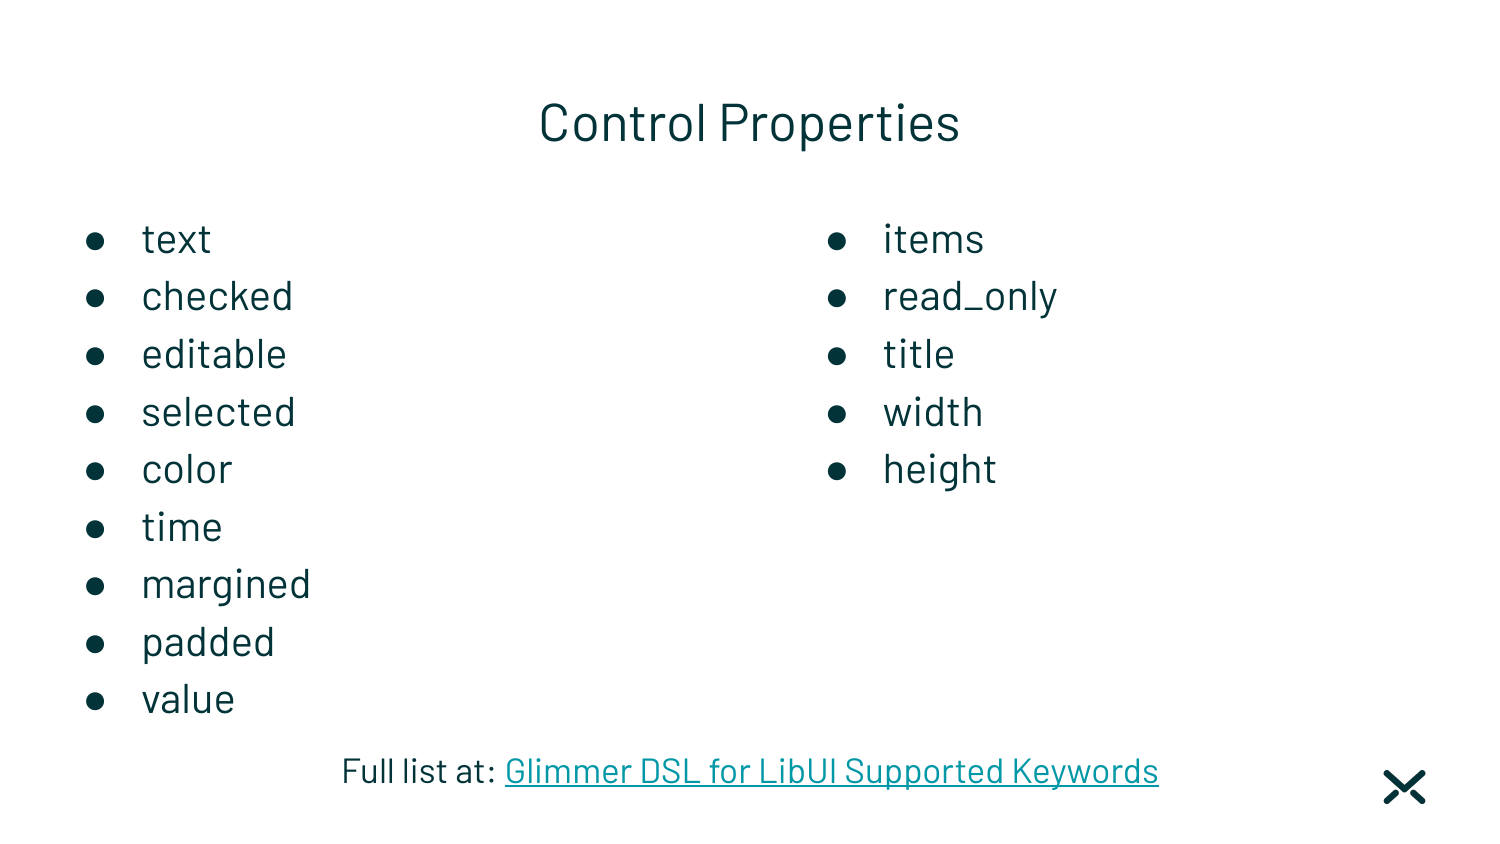

# Control Properties
text
checked
editable
selected
color
time
margined
padded
value
items
read_only
title
width
height

Full list at: Glimmer DSL for LibUI Supported Keywords